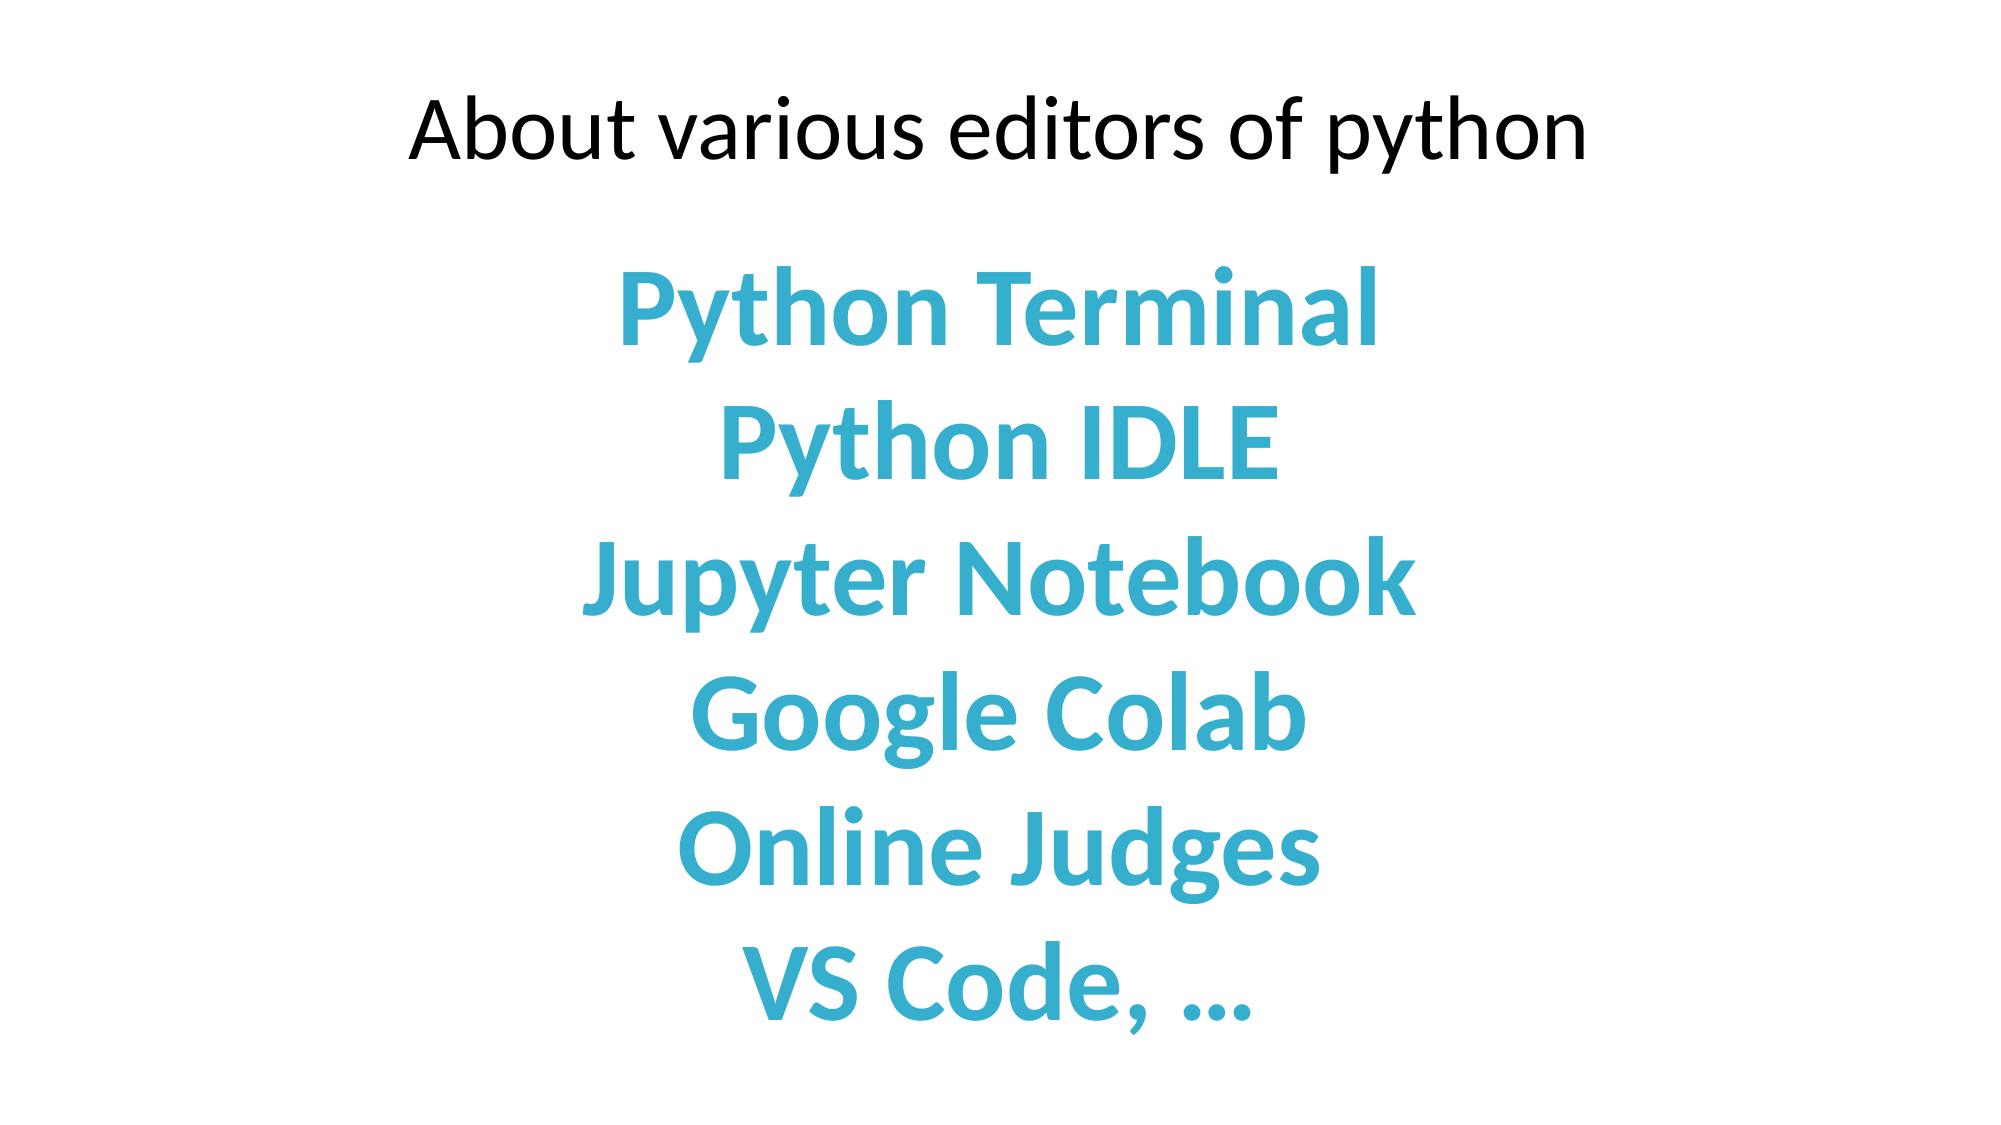

# About various editors of python
Python Terminal
Python IDLE
Jupyter Notebook
Google Colab
Online Judges
VS Code, …